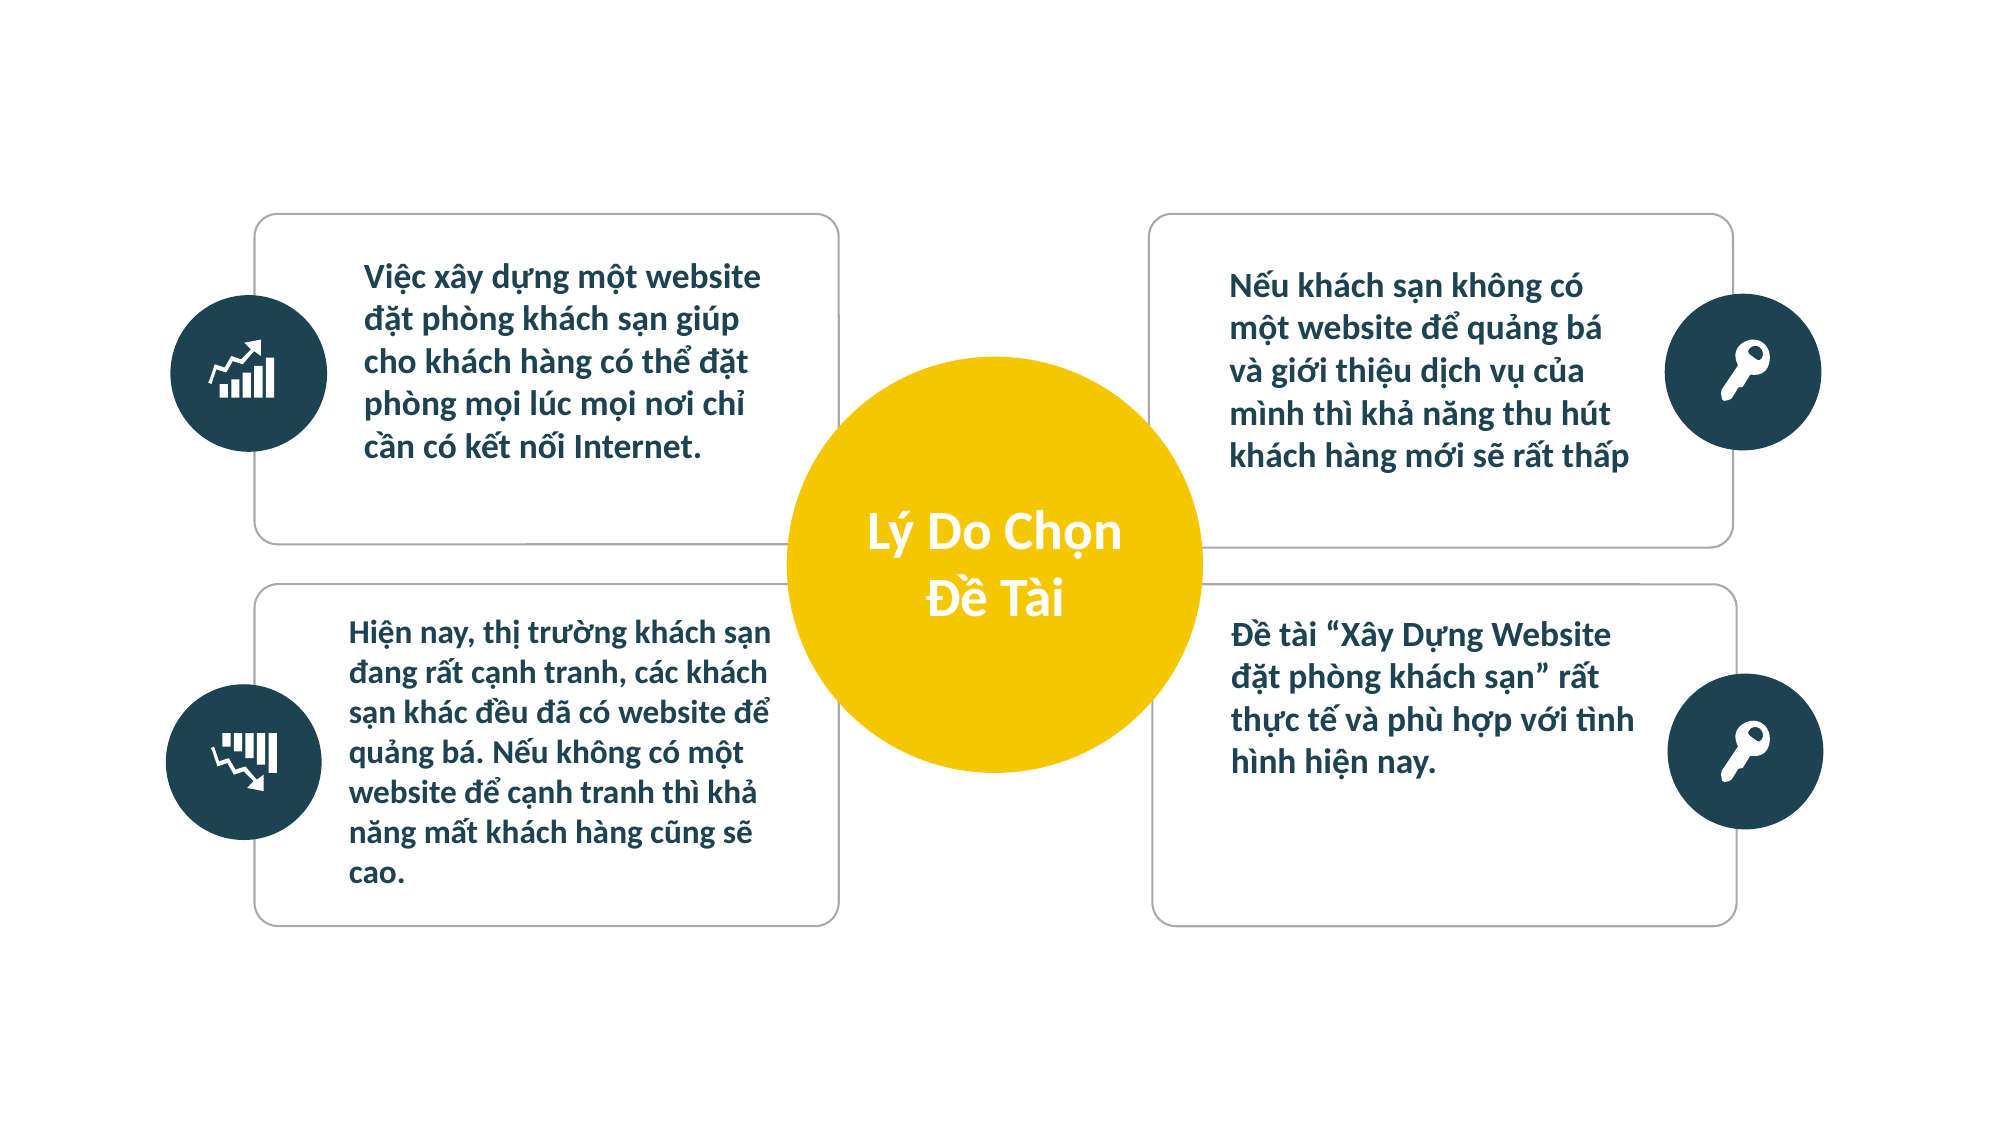

Việc xây dựng một website đặt phòng khách sạn giúp cho khách hàng có thể đặt phòng mọi lúc mọi nơi chỉ cần có kết nối Internet.
Nếu khách sạn không có một website để quảng bá và giới thiệu dịch vụ của mình thì khả năng thu hút khách hàng mới sẽ rất thấp

Lý Do Chọn Đề Tài

Hiện nay, thị trường khách sạn đang rất cạnh tranh, các khách sạn khác đều đã có website để quảng bá. Nếu không có một website để cạnh tranh thì khả năng mất khách hàng cũng sẽ cao.
Đề tài “Xây Dựng Website đặt phòng khách sạn” rất thực tế và phù hợp với tình hình hiện nay.